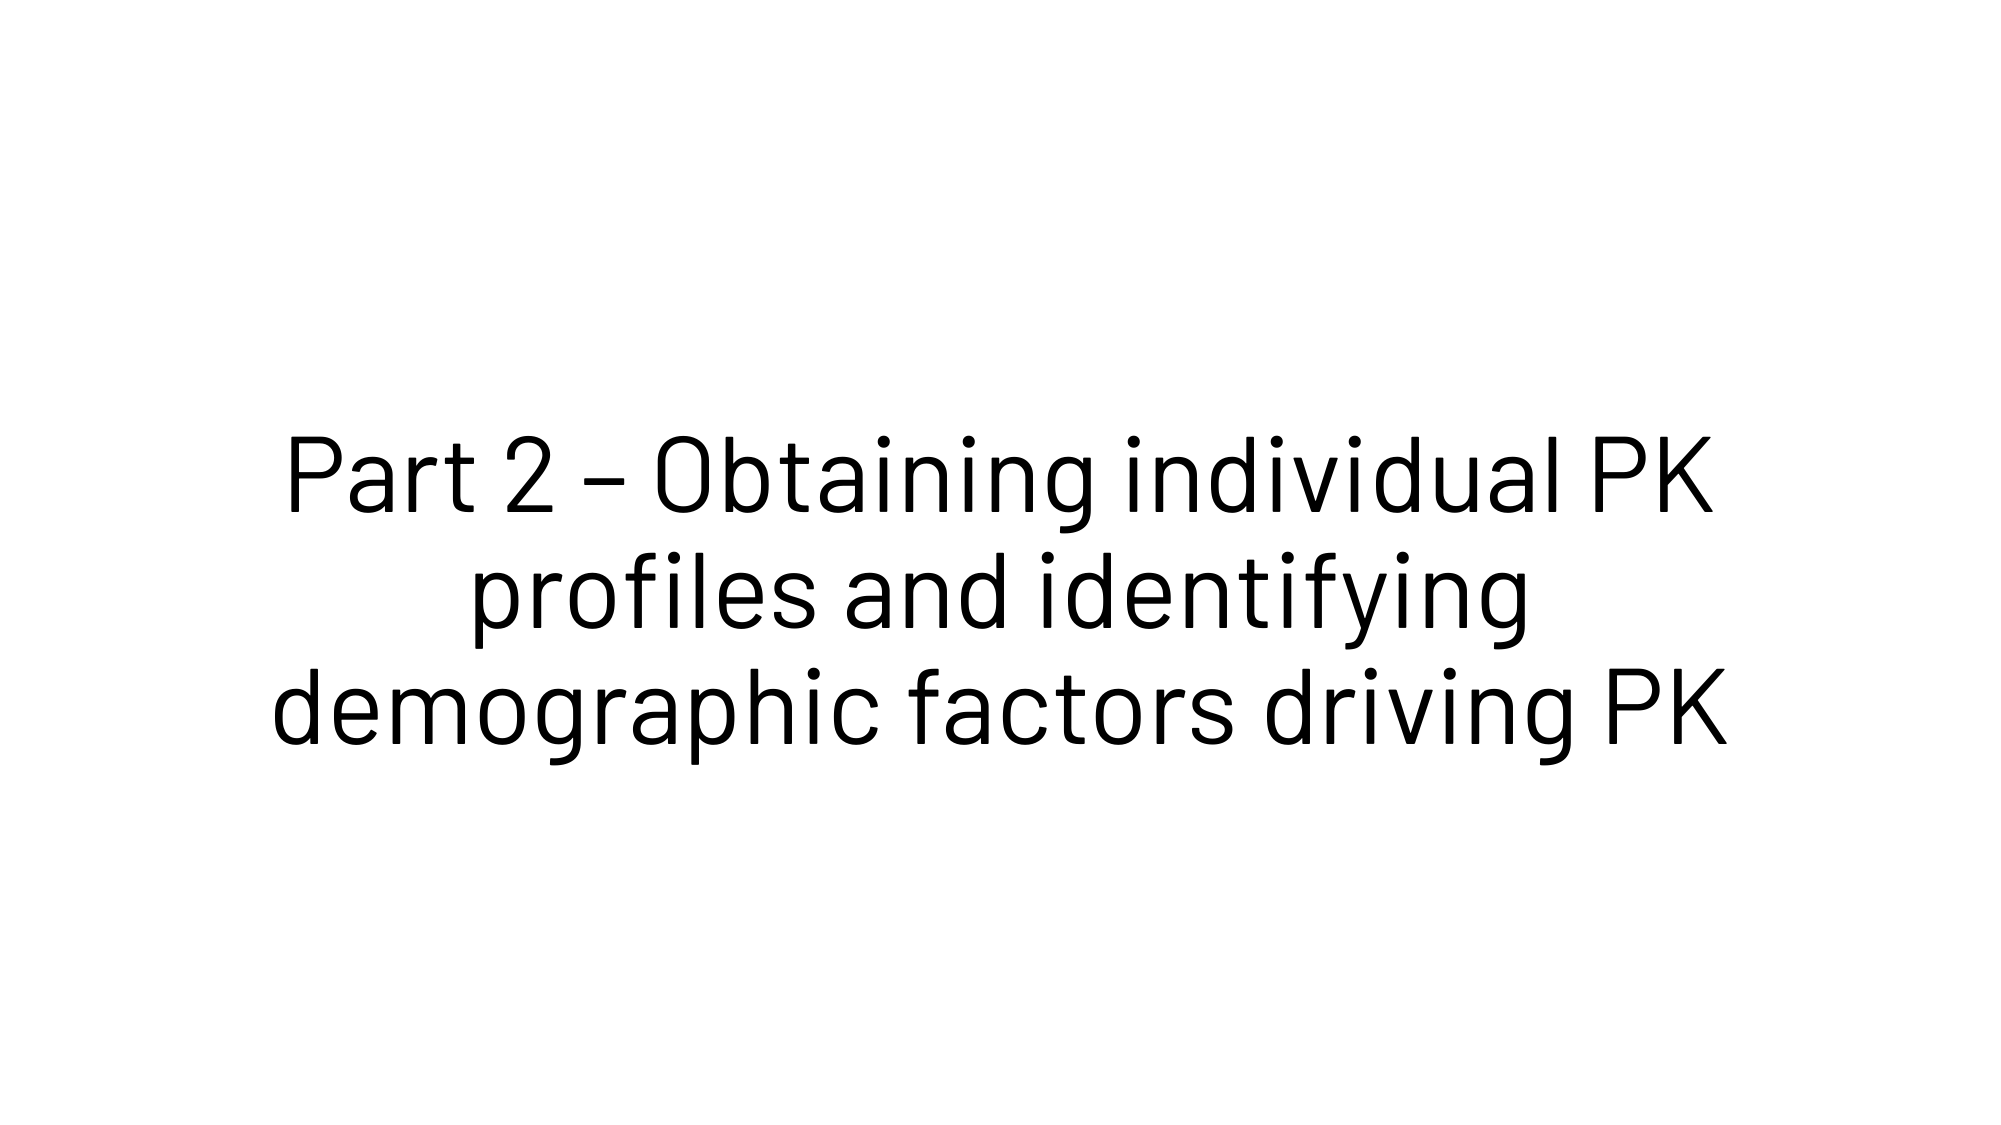

# Part 2 – Obtaining individual PK profiles and identifying demographic factors driving PK